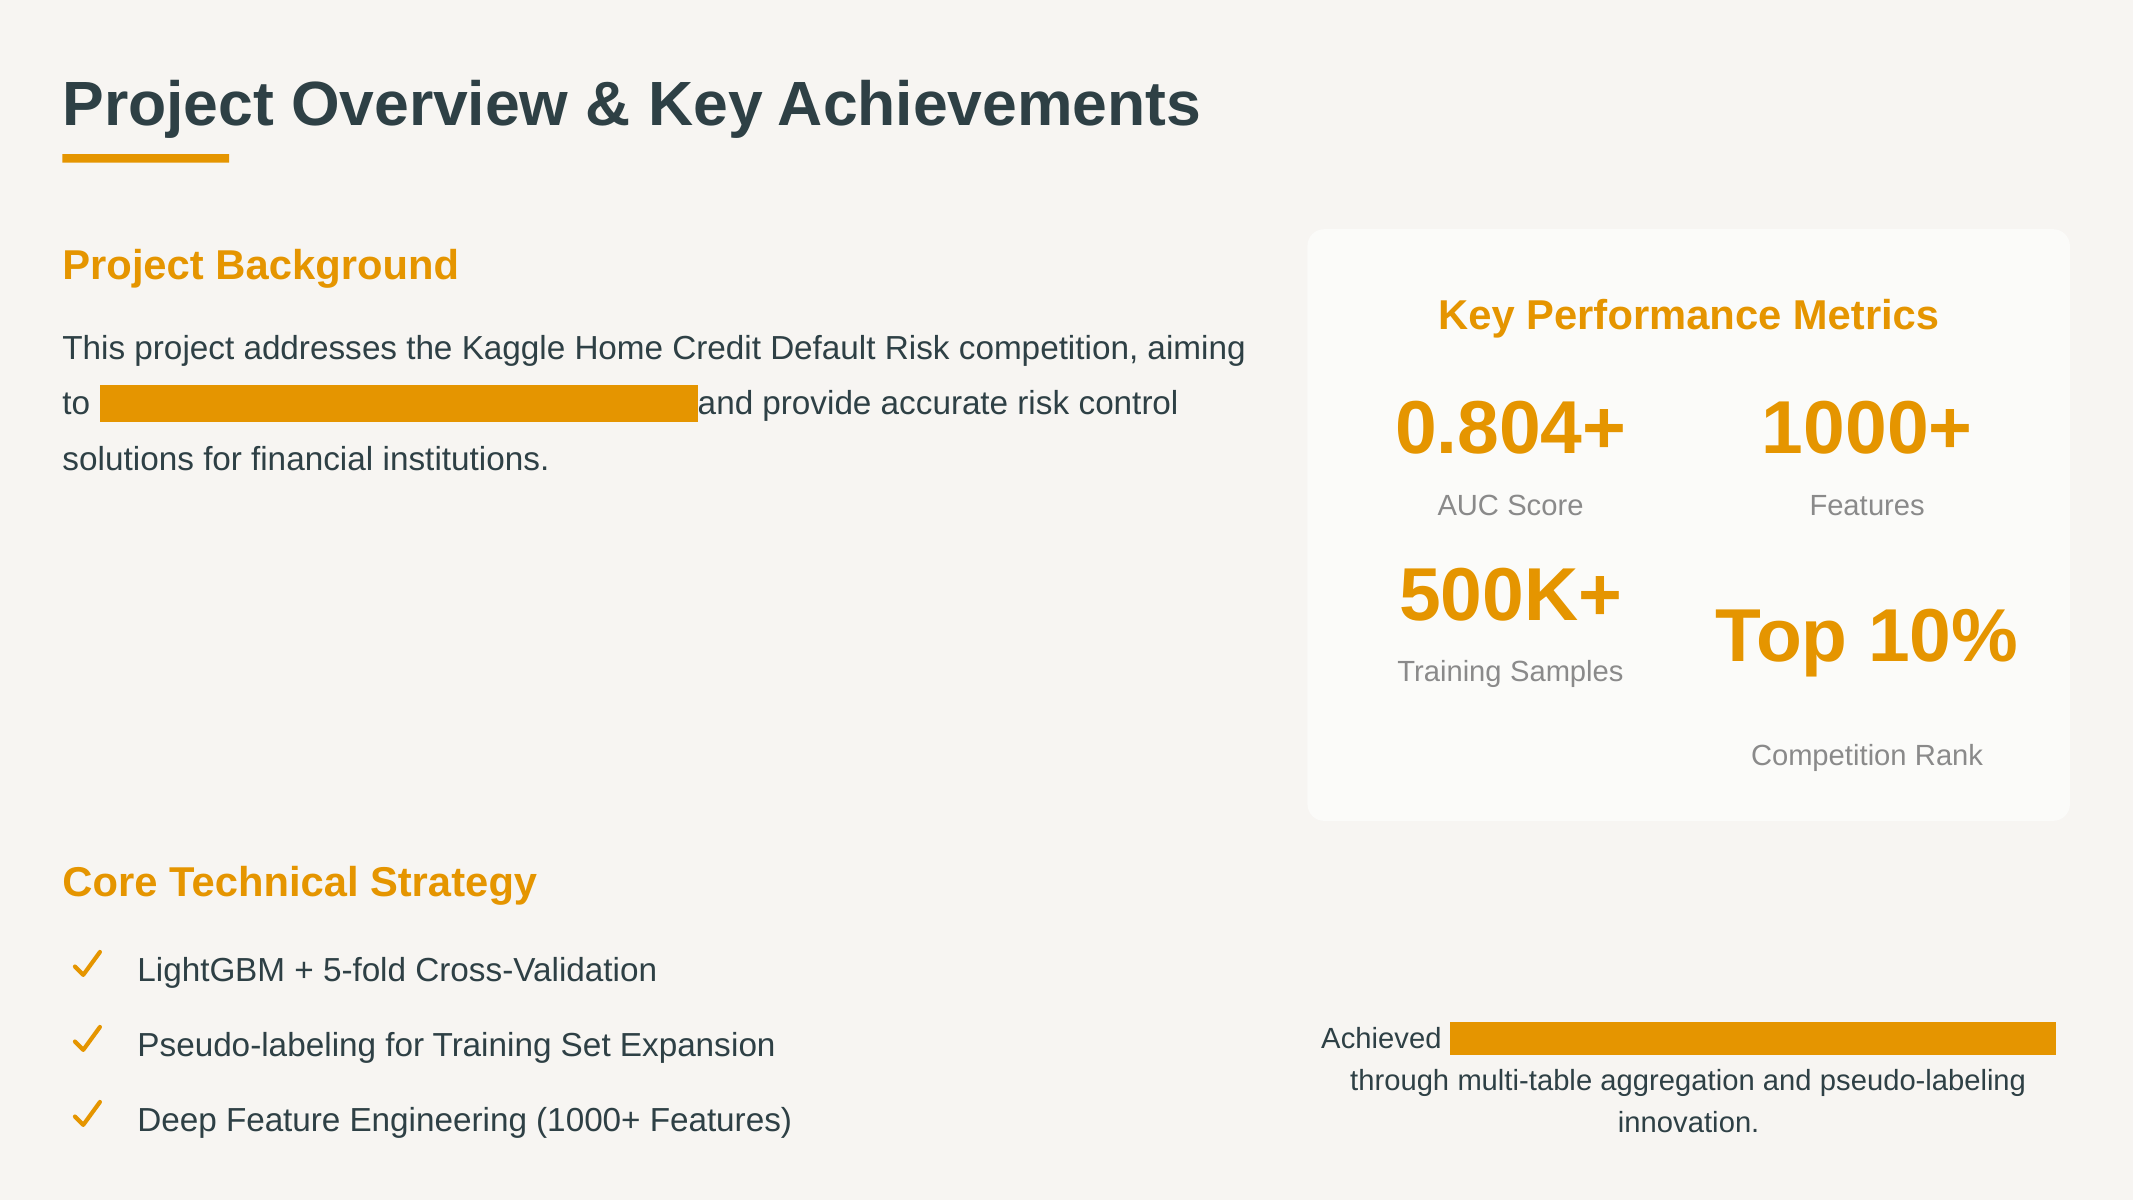

Project Overview & Key Achievements

Project Background

Key Performance Metrics
This project addresses the Kaggle Home Credit Default Risk competition, aiming to predict customer loan default probability and provide accurate risk control solutions for financial institutions.
0.804+
1000+
AUC Score
Features
500K+
Top 10%
Training Samples
Competition Rank
Core Technical Strategy
LightGBM + 5-fold Cross-Validation

Pseudo-labeling for Training Set Expansion
Achieved major breakthrough in default risk identification through multi-table aggregation and pseudo-labeling innovation.

Deep Feature Engineering (1000+ Features)